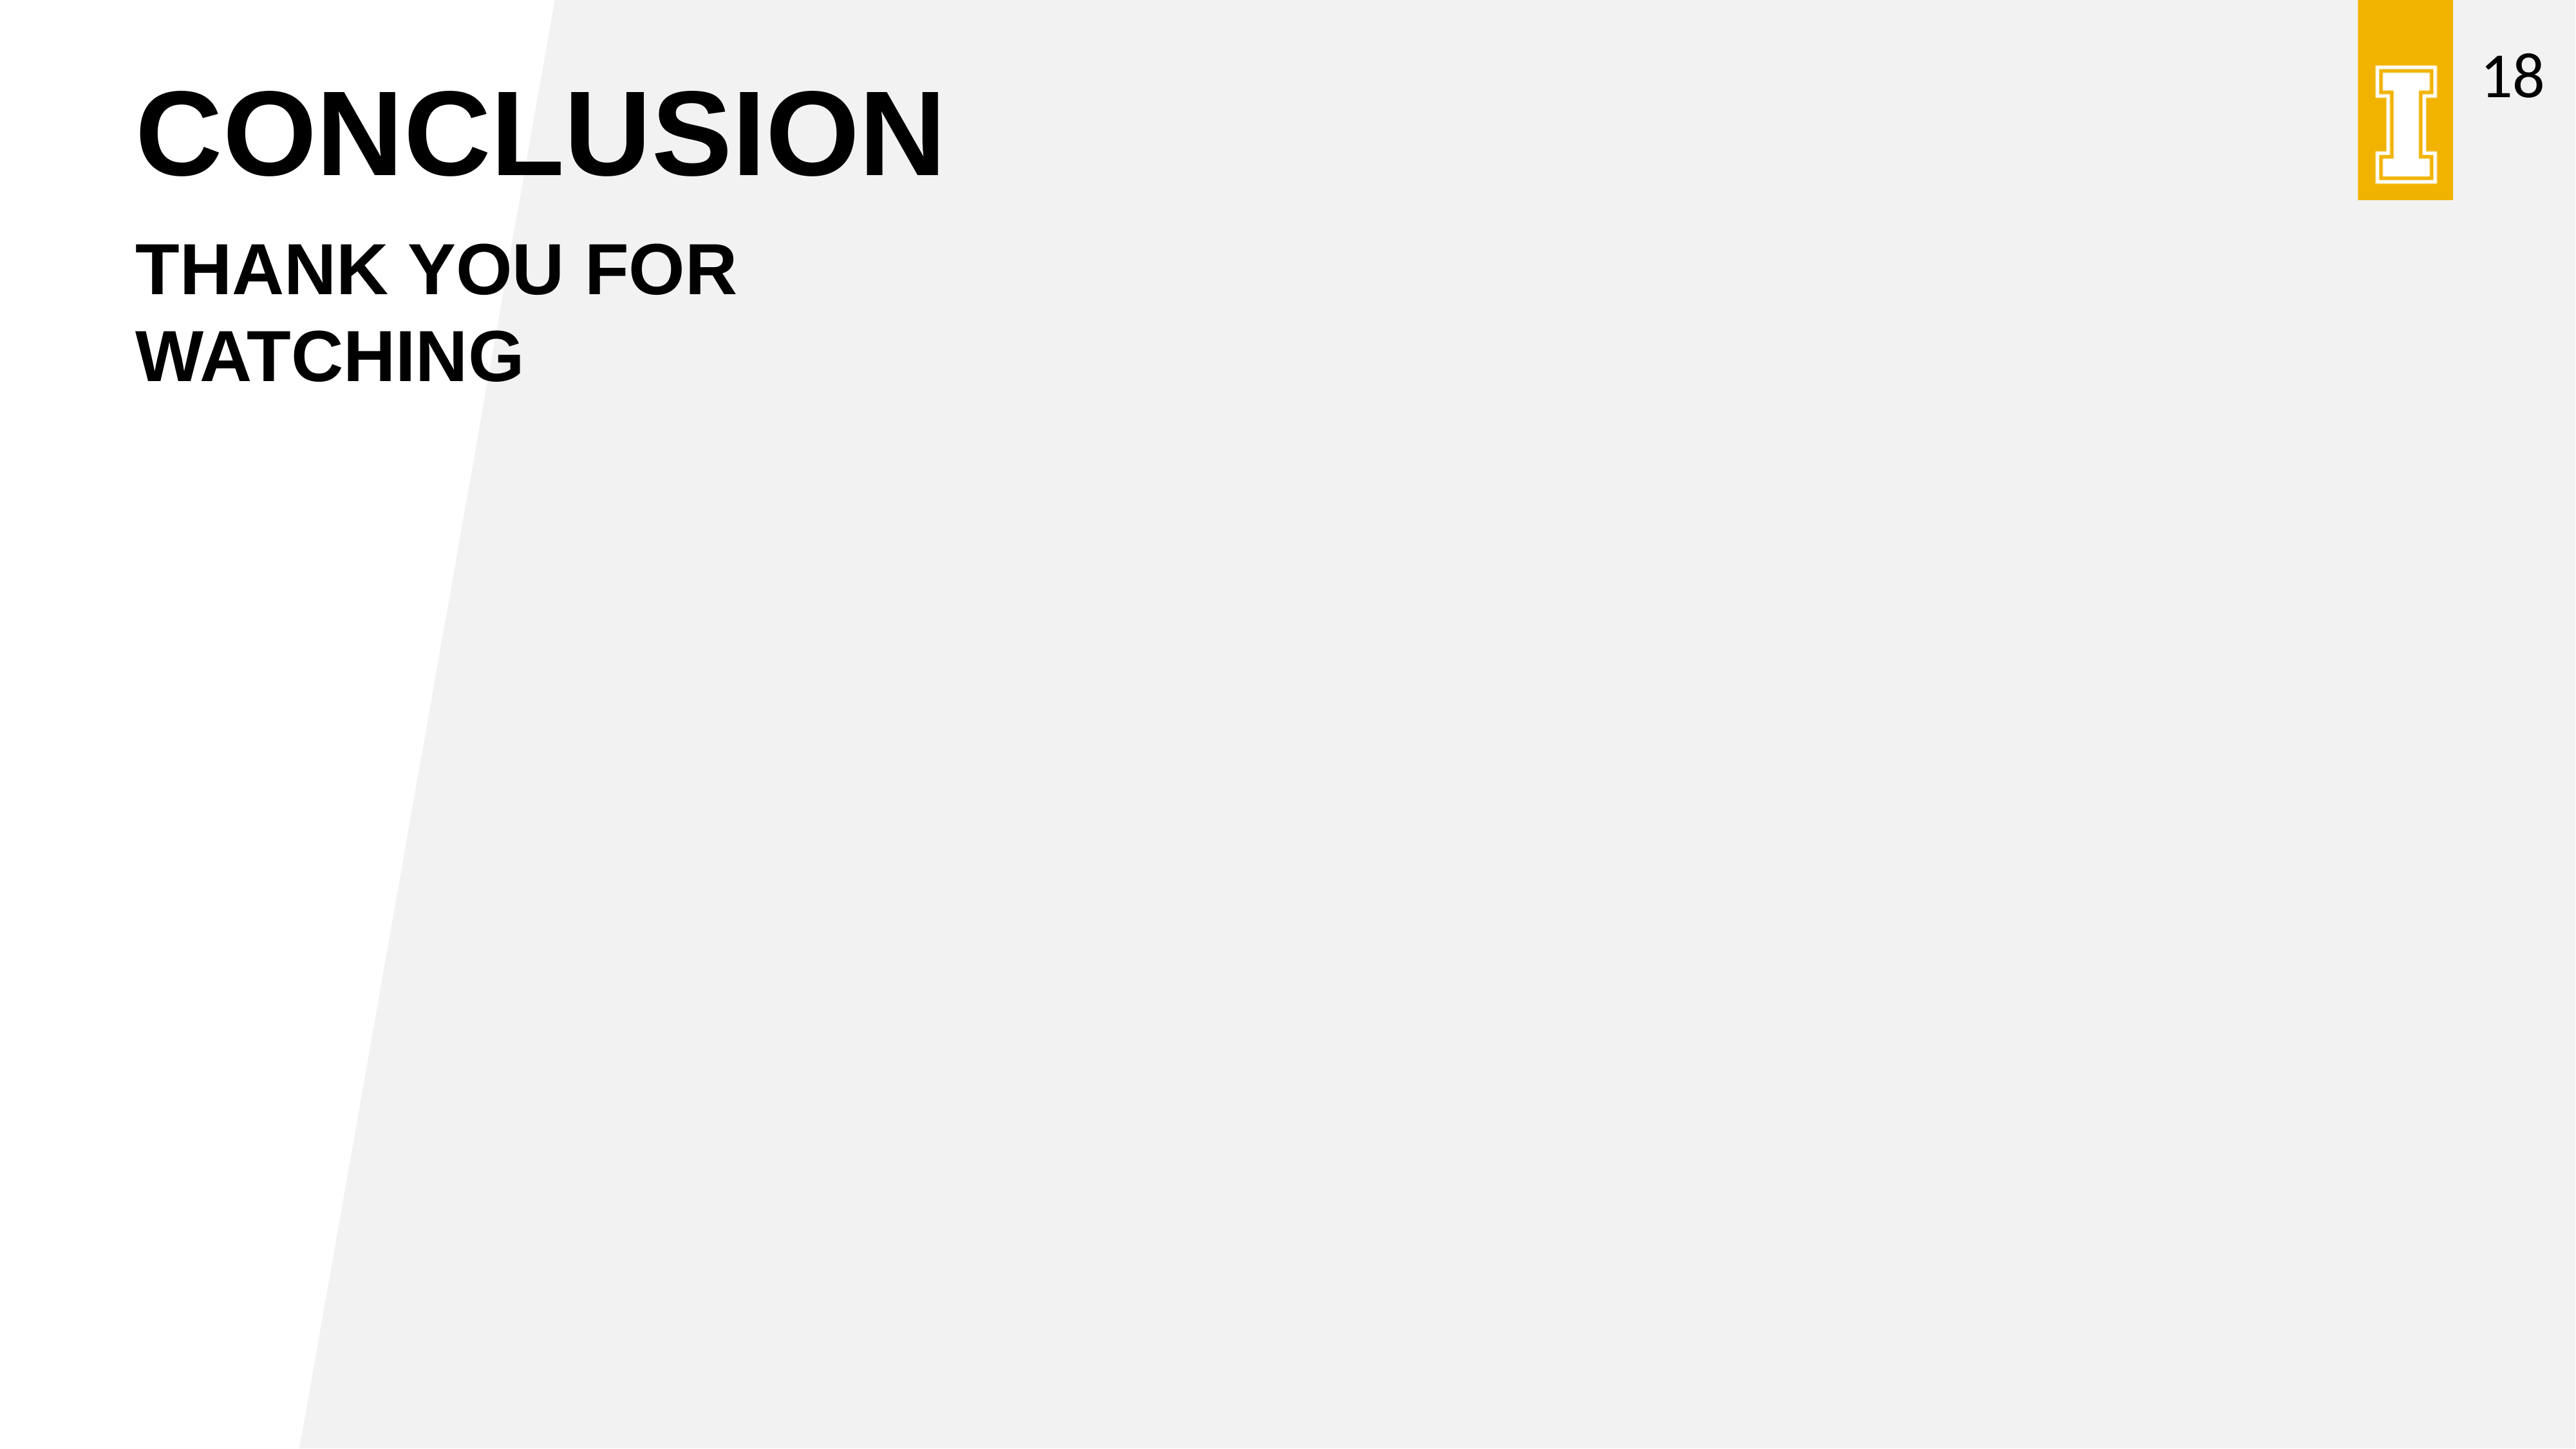

18
# Conclusion
Thank you for watching